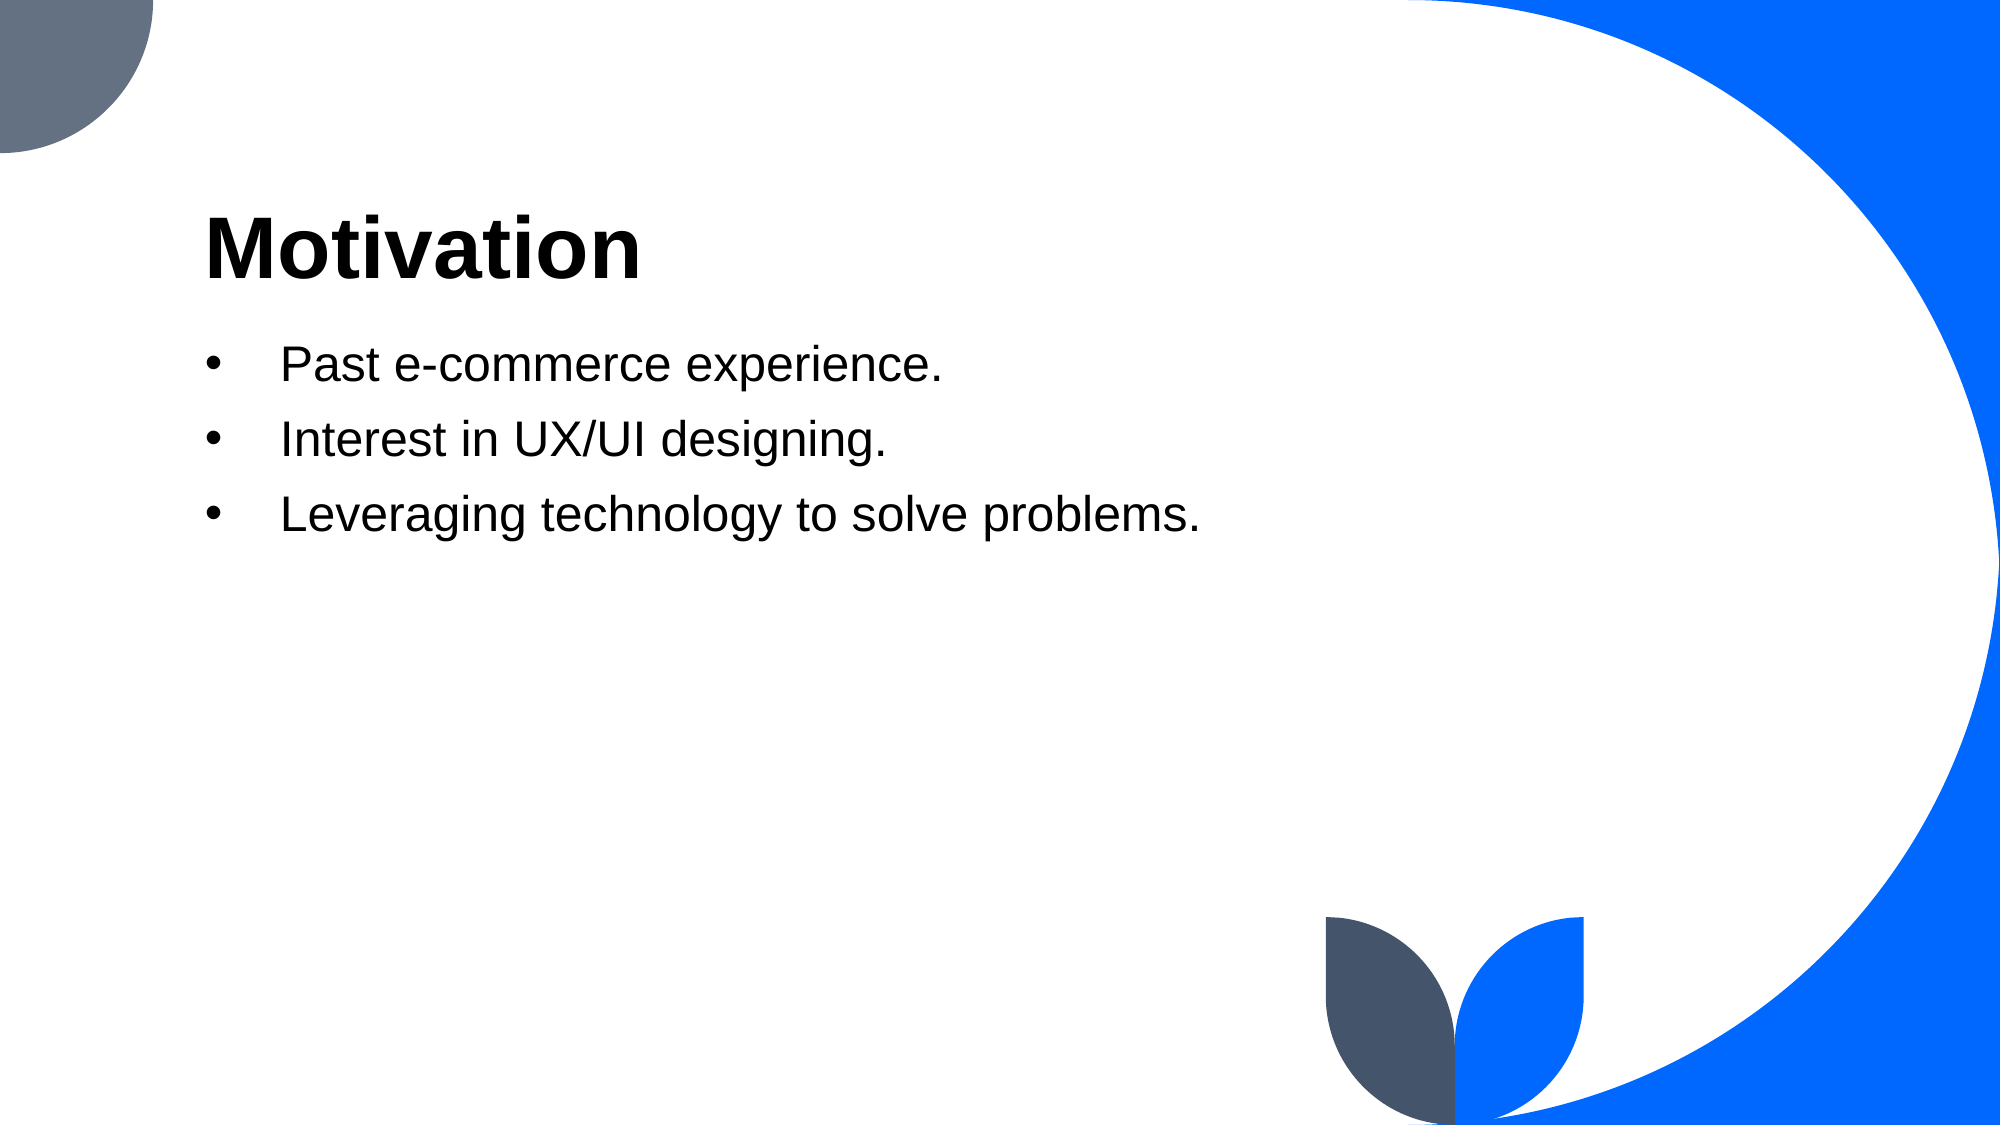

# Motivation
Past e-commerce experience.
Interest in UX/UI designing.
Leveraging technology to solve problems.